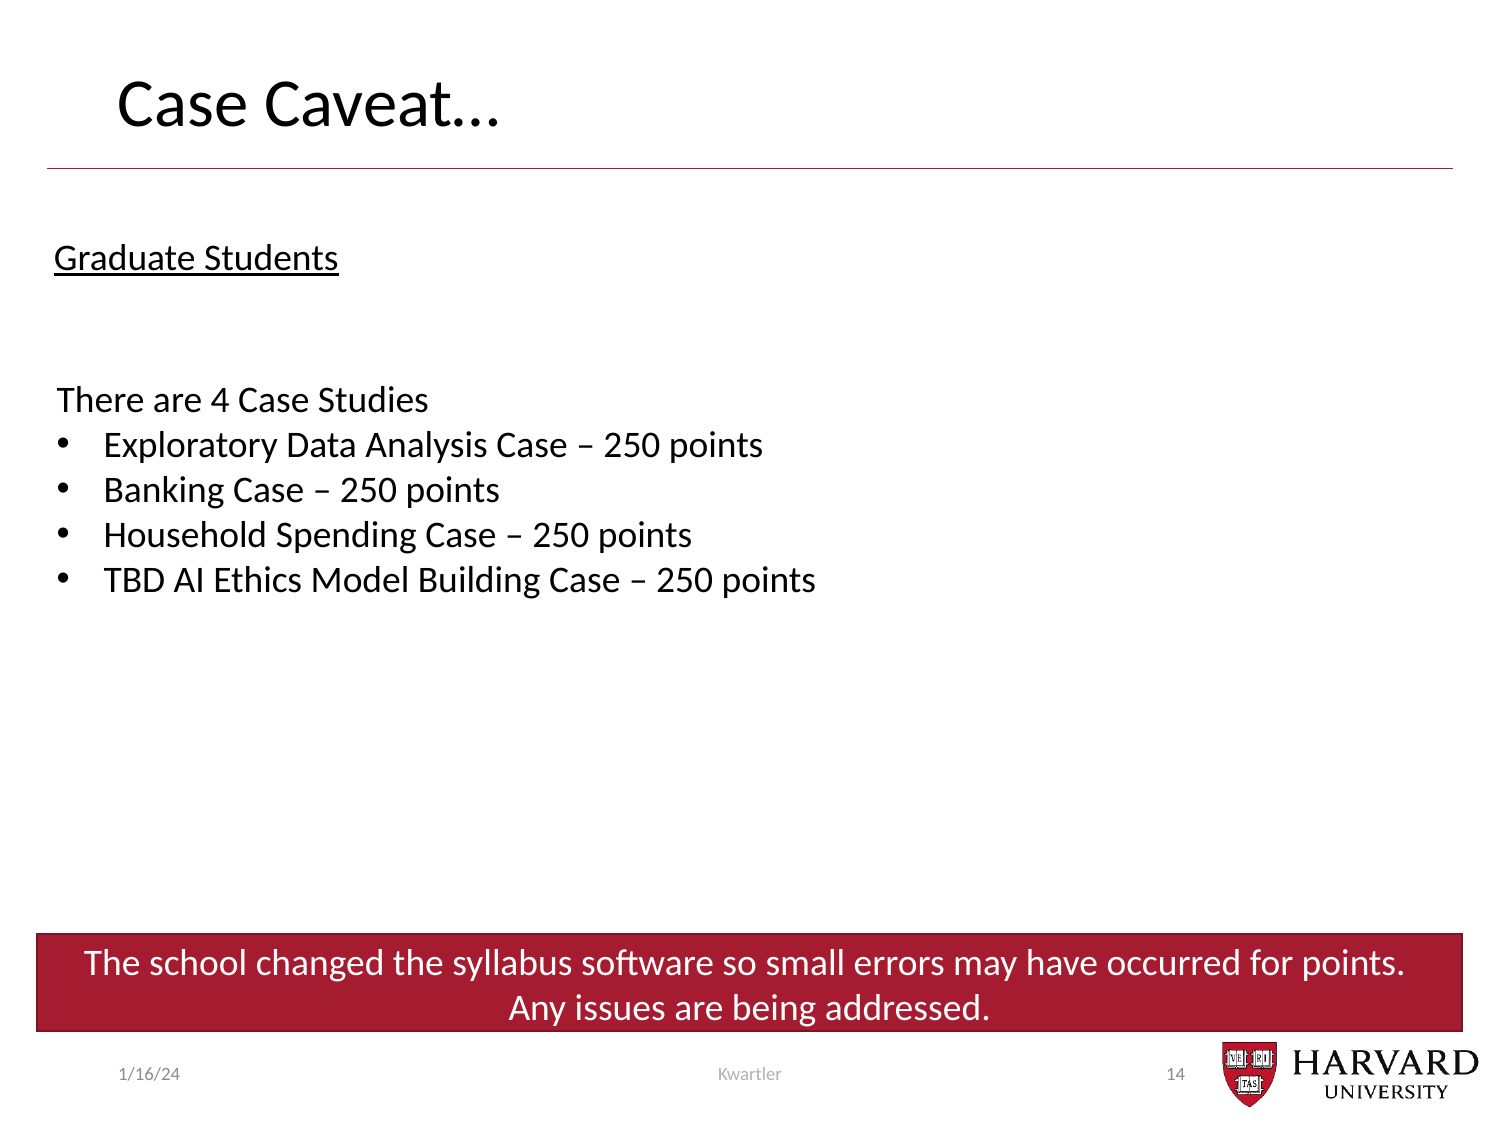

# Case Caveat…
Graduate Students
There are 4 Case Studies
Exploratory Data Analysis Case – 250 points
Banking Case – 250 points
Household Spending Case – 250 points
TBD AI Ethics Model Building Case – 250 points
The school changed the syllabus software so small errors may have occurred for points.  Any issues are being addressed.
1/16/24
Kwartler
14